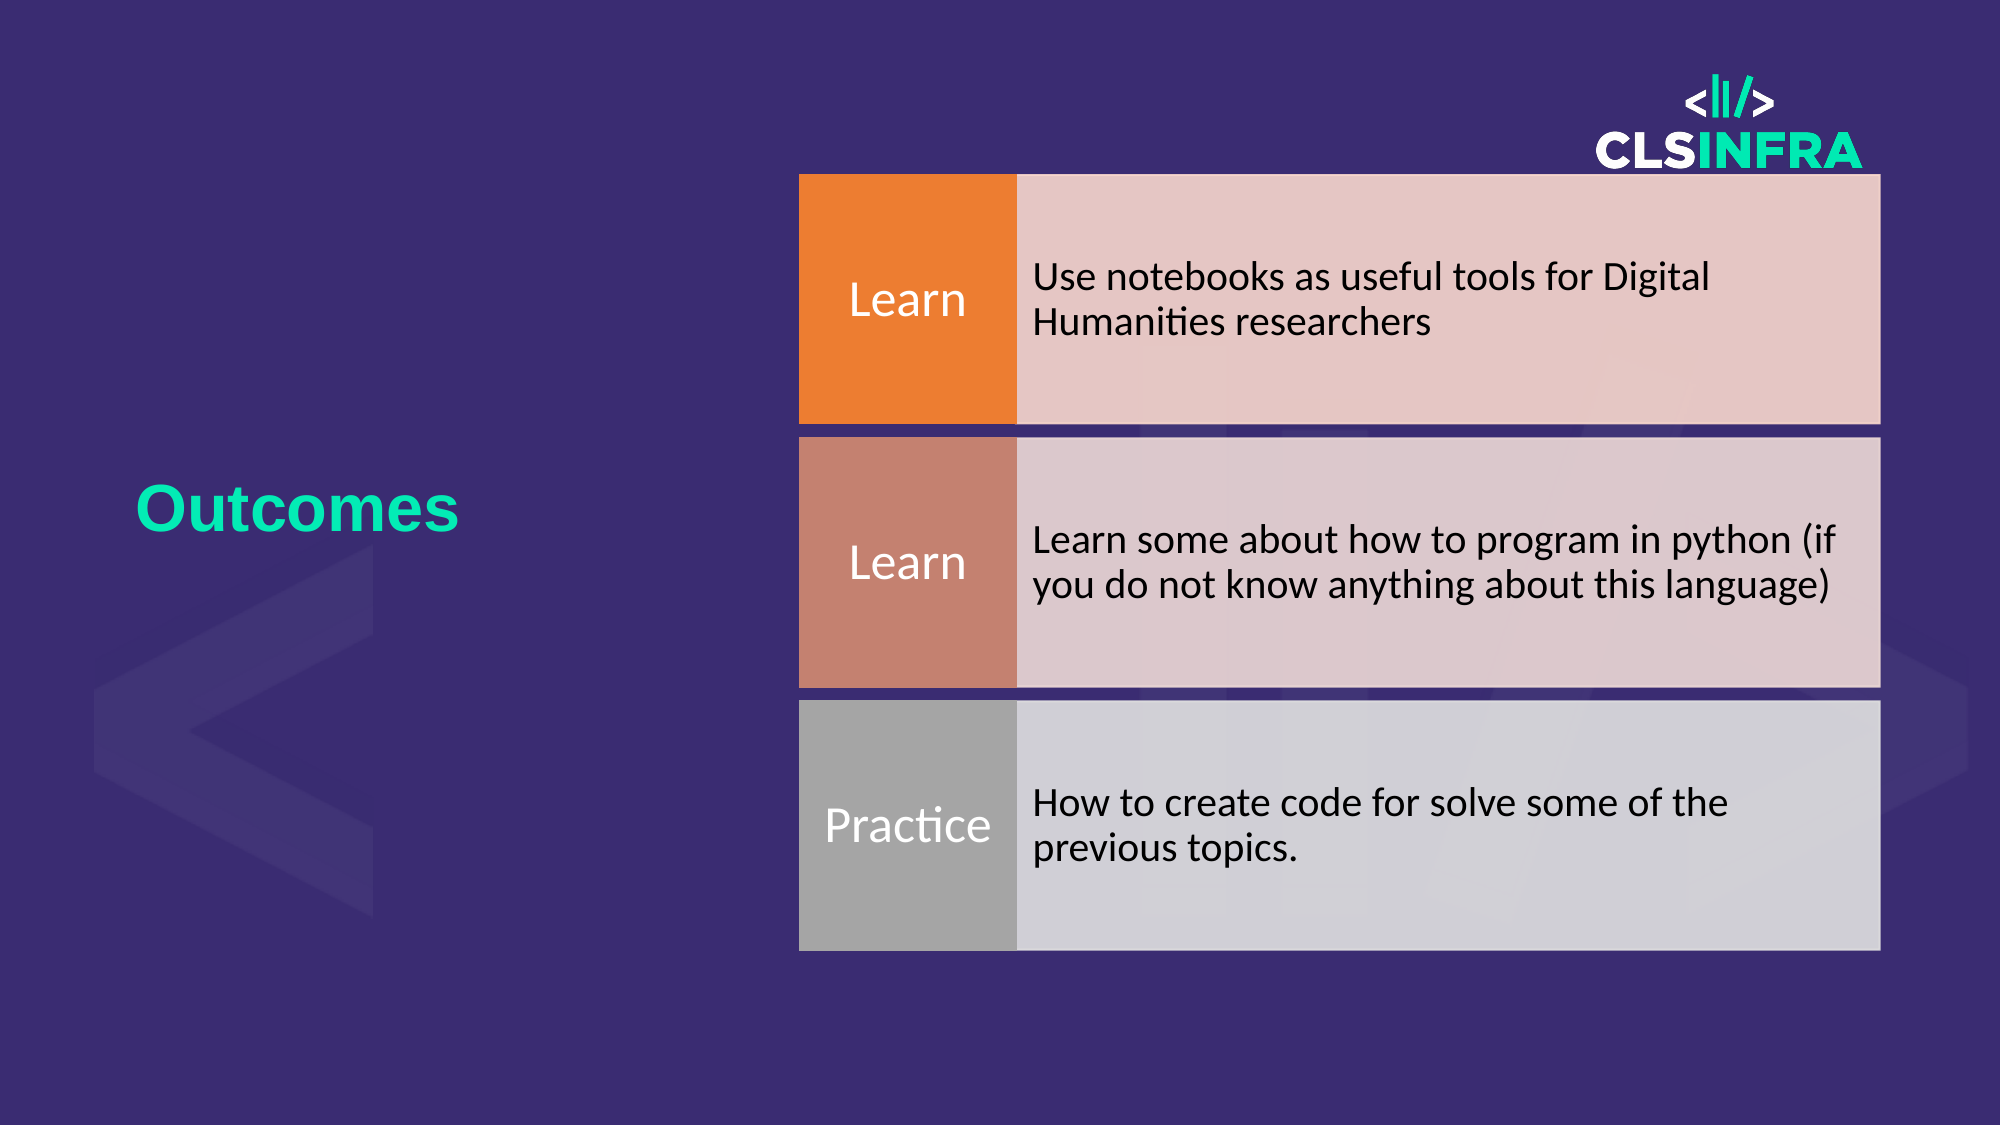

# Outcomes
Use notebooks as useful tools for Digital Humanities researchers
Learn
Learn some about how to program in python (if you do not know anything about this language)
Learn
How to create code for solve some of the previous topics.
Practice